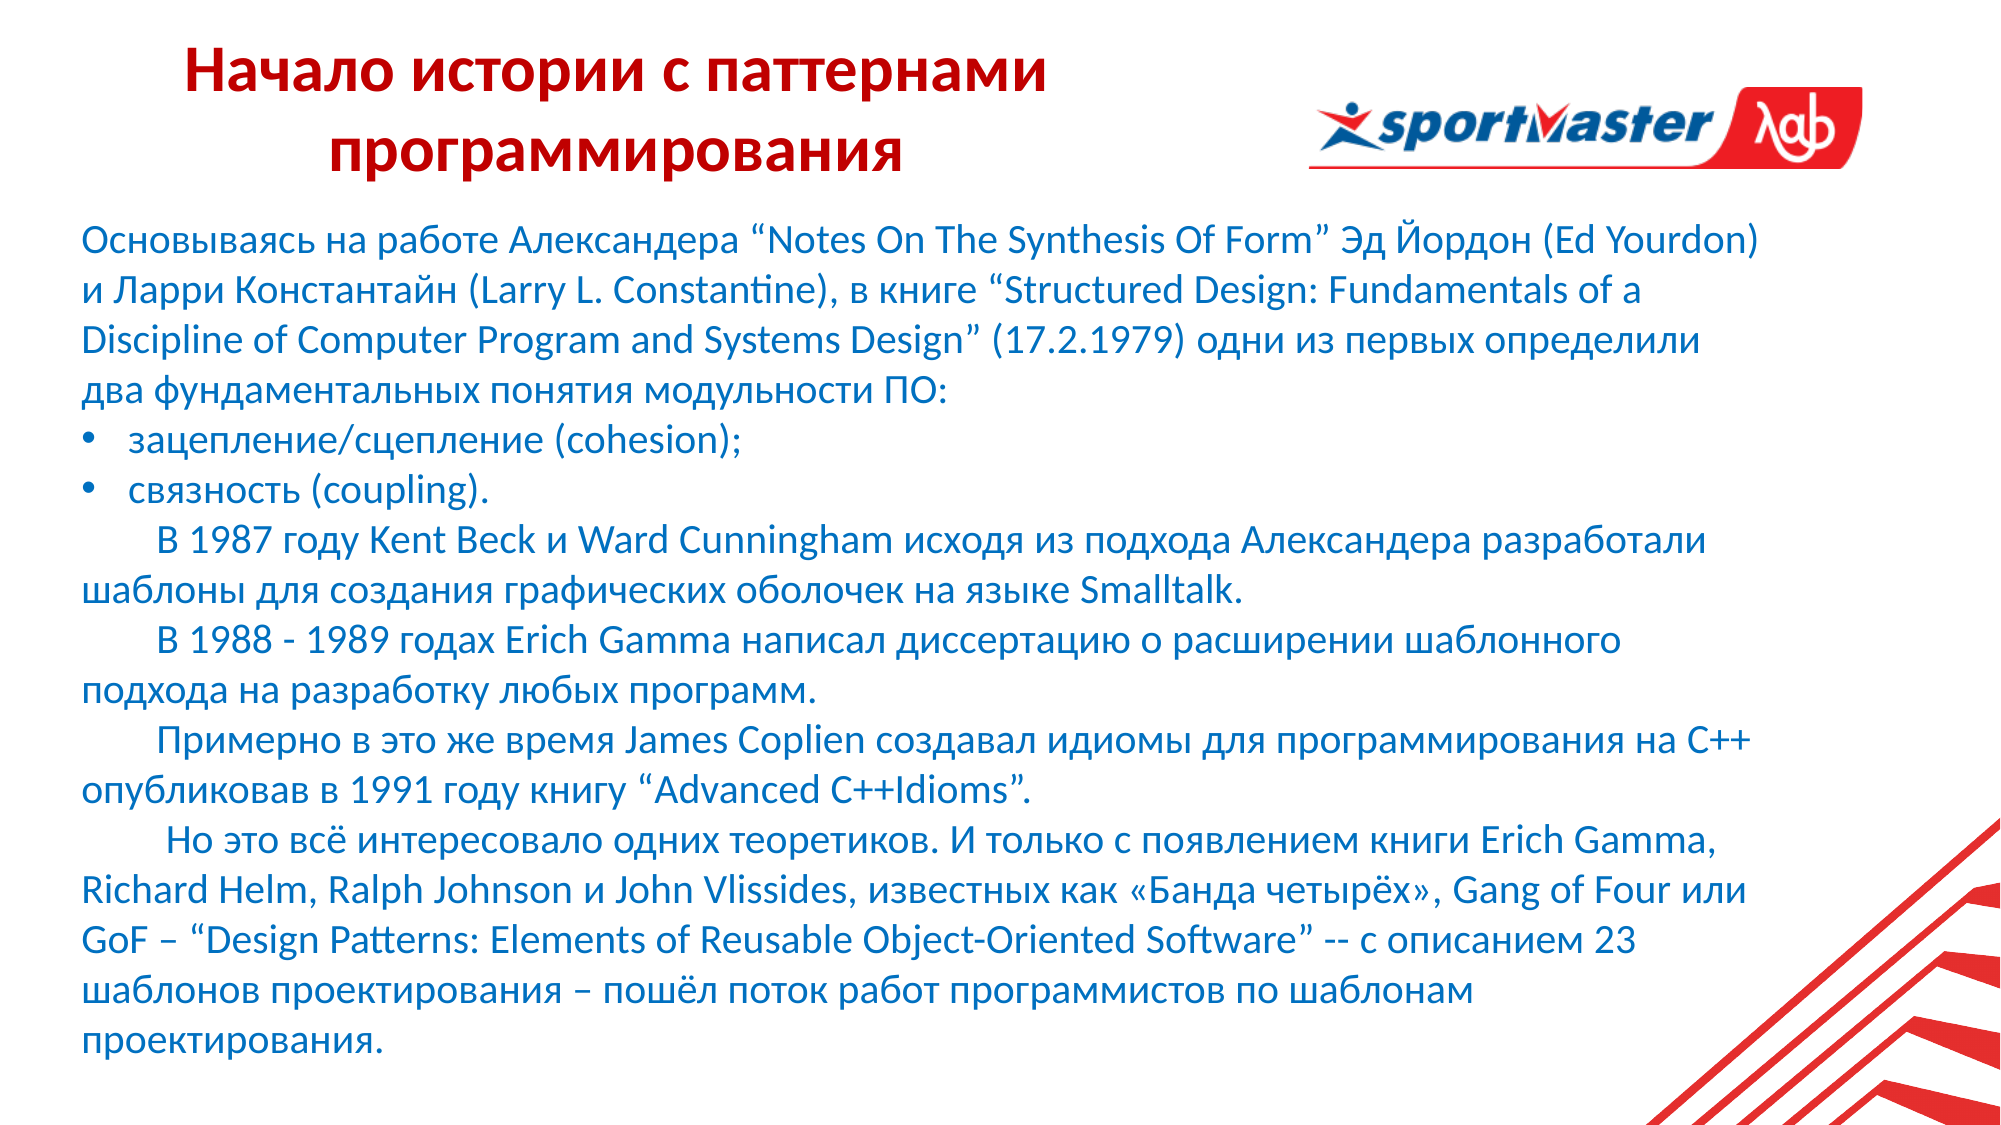

Начало истории с паттернами программирования
Основываясь на работе Александера “Notes On The Synthesis Of Form” Эд Йордон (Ed Yourdon) и Ларри Константайн (Larry L. Constantine), в книге “Structured Design: Fundamentals of a Discipline of Computer Program and Systems Design” (17.2.1979) одни из первых определили два фундаментальных понятия модульности ПО:
зацепление/сцепление (cohesion);
связность (coupling).
В 1987 году Kent Beck и Ward Cunningham исходя из подхода Александера разработали шаблоны для создания графических оболочек на языке Smalltalk.
В 1988 - 1989 годах Erich Gamma написал диссертацию о расширении шаблонного  подхода на разработку любых программ.
Примерно в это же время James Coplien создавал идиомы для программирования на C++ опубликовав в 1991 году книгу “Advanced C++Idioms”.
 Но это всё интересовало одних теоретиков. И только с появлением книги Erich Gamma, Richard Helm, Ralph Johnson и John Vlissides, известных как «Банда четырёх», Gang of Four или GoF – “Design Patterns: Elements of Reusable Object-Oriented Software” -- с описанием 23 шаблонов проектирования – пошёл поток работ программистов по шаблонам проектирования.